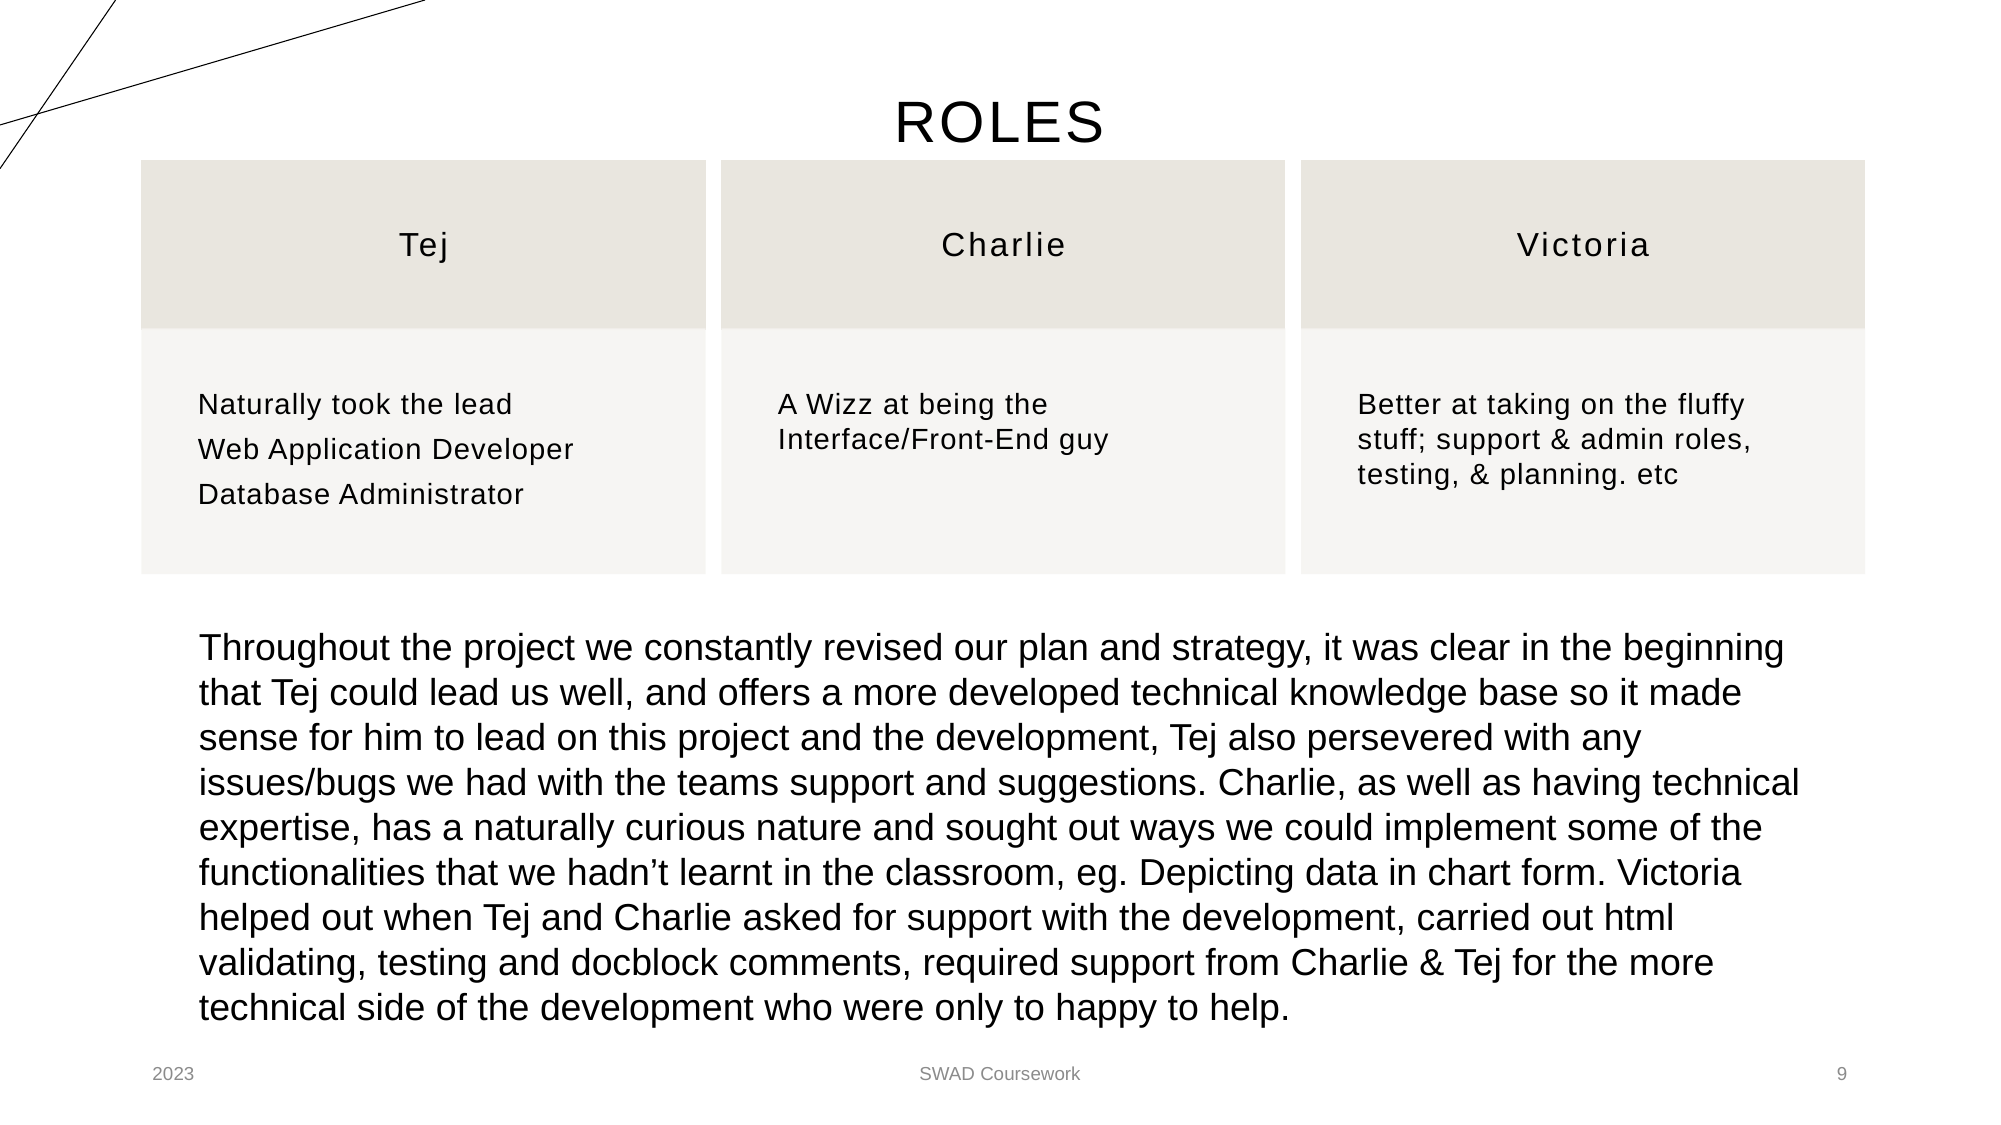

# Roles
Tej
Naturally took the lead
Web Application Developer
Database Administrator
Charlie
A Wizz at being the Interface/Front-End guy

Victoria
Better at taking on the fluffy stuff; support & admin roles, testing, & planning. etc
Throughout the project we constantly revised our plan and strategy, it was clear in the beginning that Tej could lead us well, and offers a more developed technical knowledge base so it made sense for him to lead on this project and the development, Tej also persevered with any issues/bugs we had with the teams support and suggestions. Charlie, as well as having technical expertise, has a naturally curious nature and sought out ways we could implement some of the functionalities that we hadn’t learnt in the classroom, eg. Depicting data in chart form. Victoria helped out when Tej and Charlie asked for support with the development, carried out html validating, testing and docblock comments, required support from Charlie & Tej for the more technical side of the development who were only to happy to help.
2023
SWAD Coursework
9